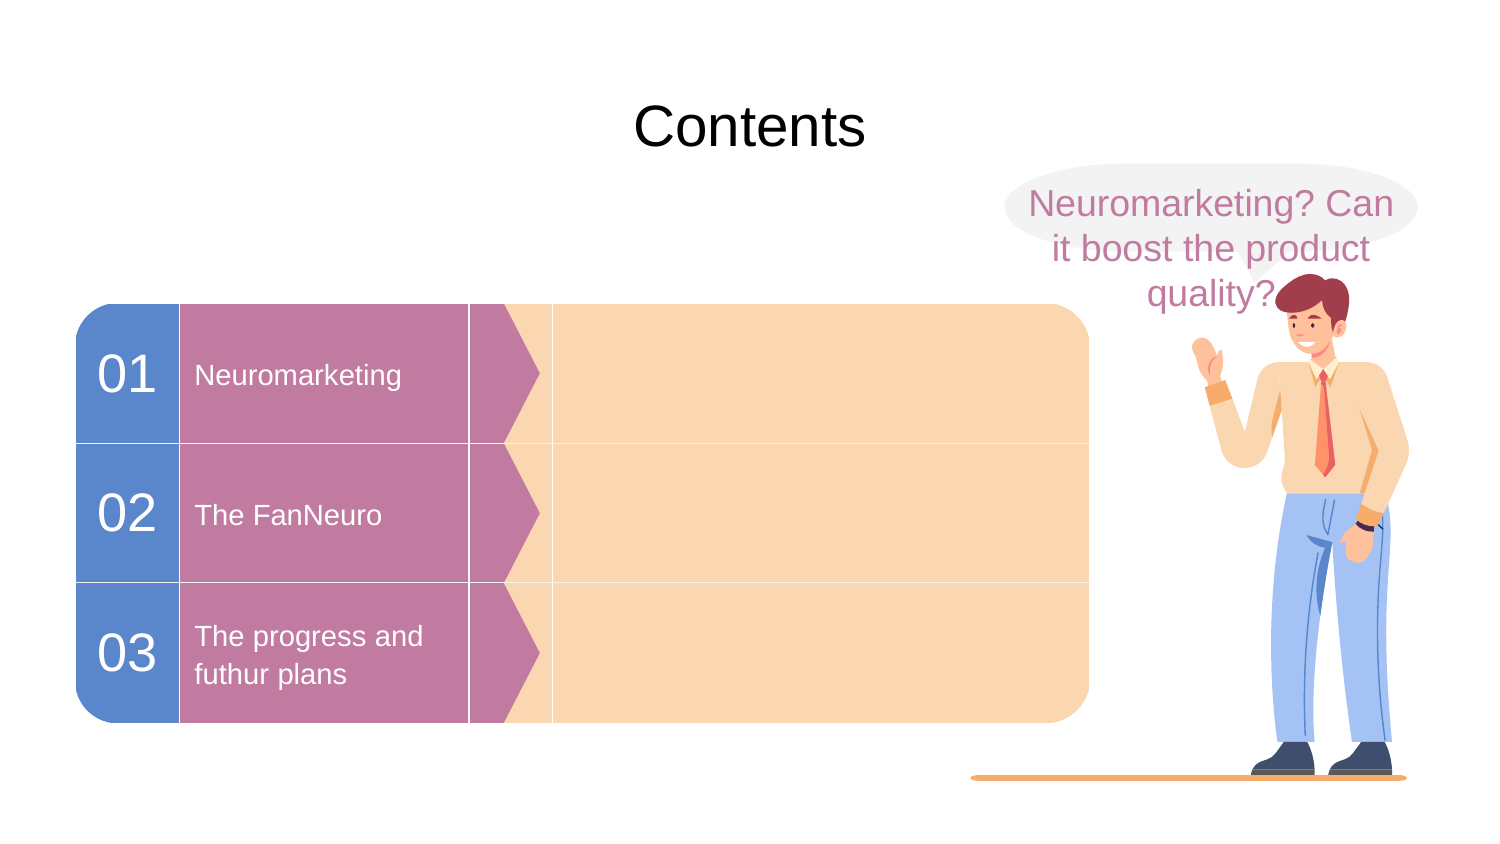

# Contents
Neuromarketing? Can it boost the product quality?

| 01 | Neuromarketing |  |  |
| --- | --- | --- | --- |
| 02 | The FanNeuro |  |  |
| 03 | The progress and futhur plans |  |  |